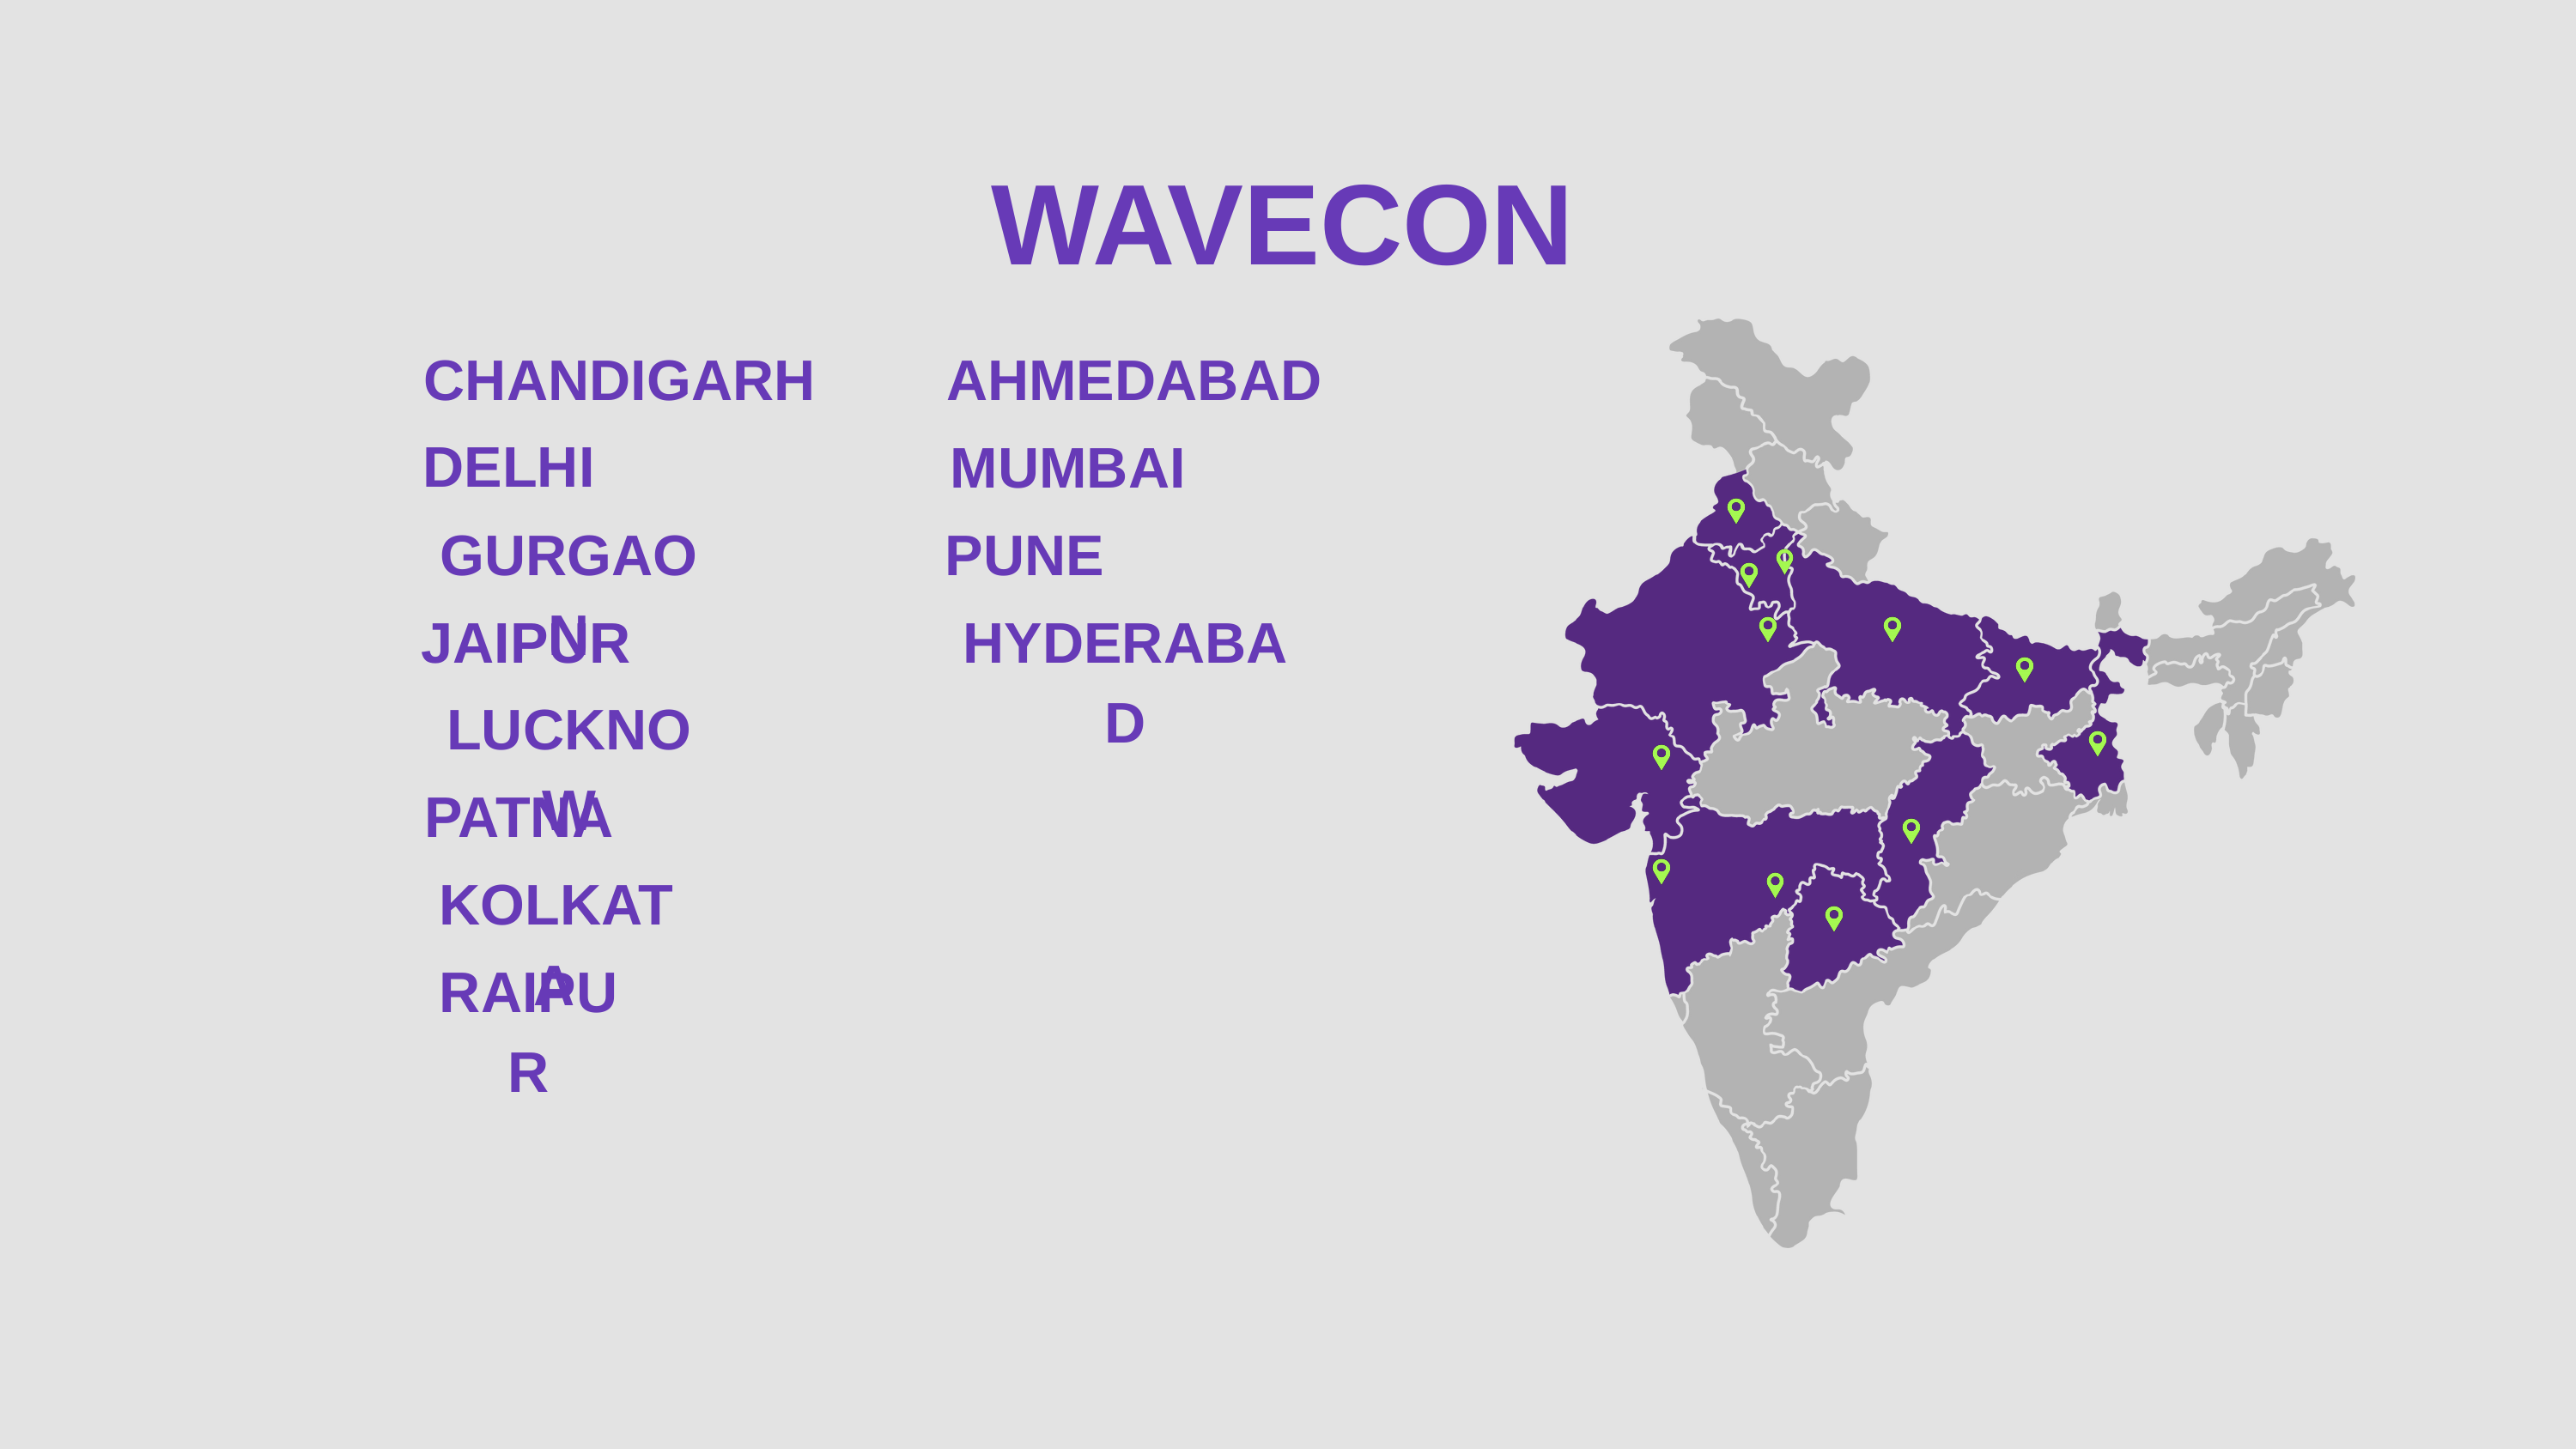

WAVECON

CHANDIGARH
AHMEDABAD
DELHI
MUMBAI

GURGAON
PUNE

JAIPUR
HYDERABAD

LUCKNOW

PATNA

KOLKATA

RAIPUR